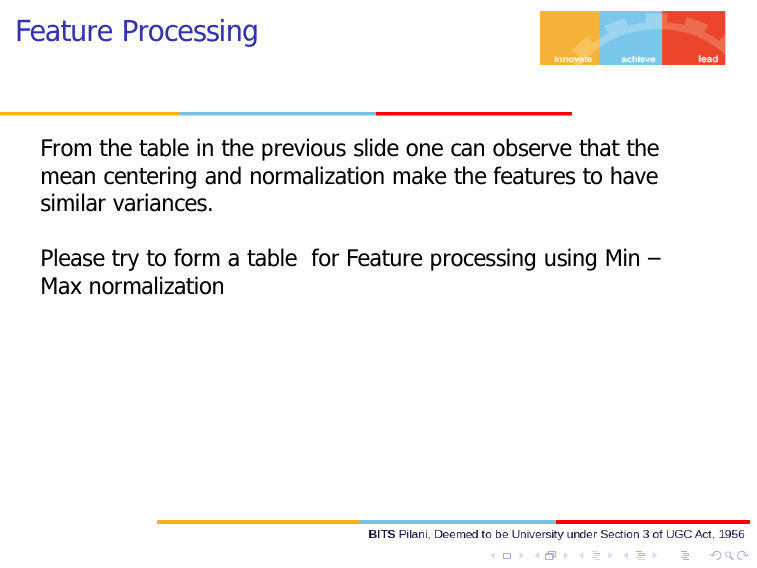

# Feature Processing
From the table in the previous slide one can observe that the mean centering and normalization make the features to have similar variances.

Please try to form a table  for Feature processing using Min – Max normalization